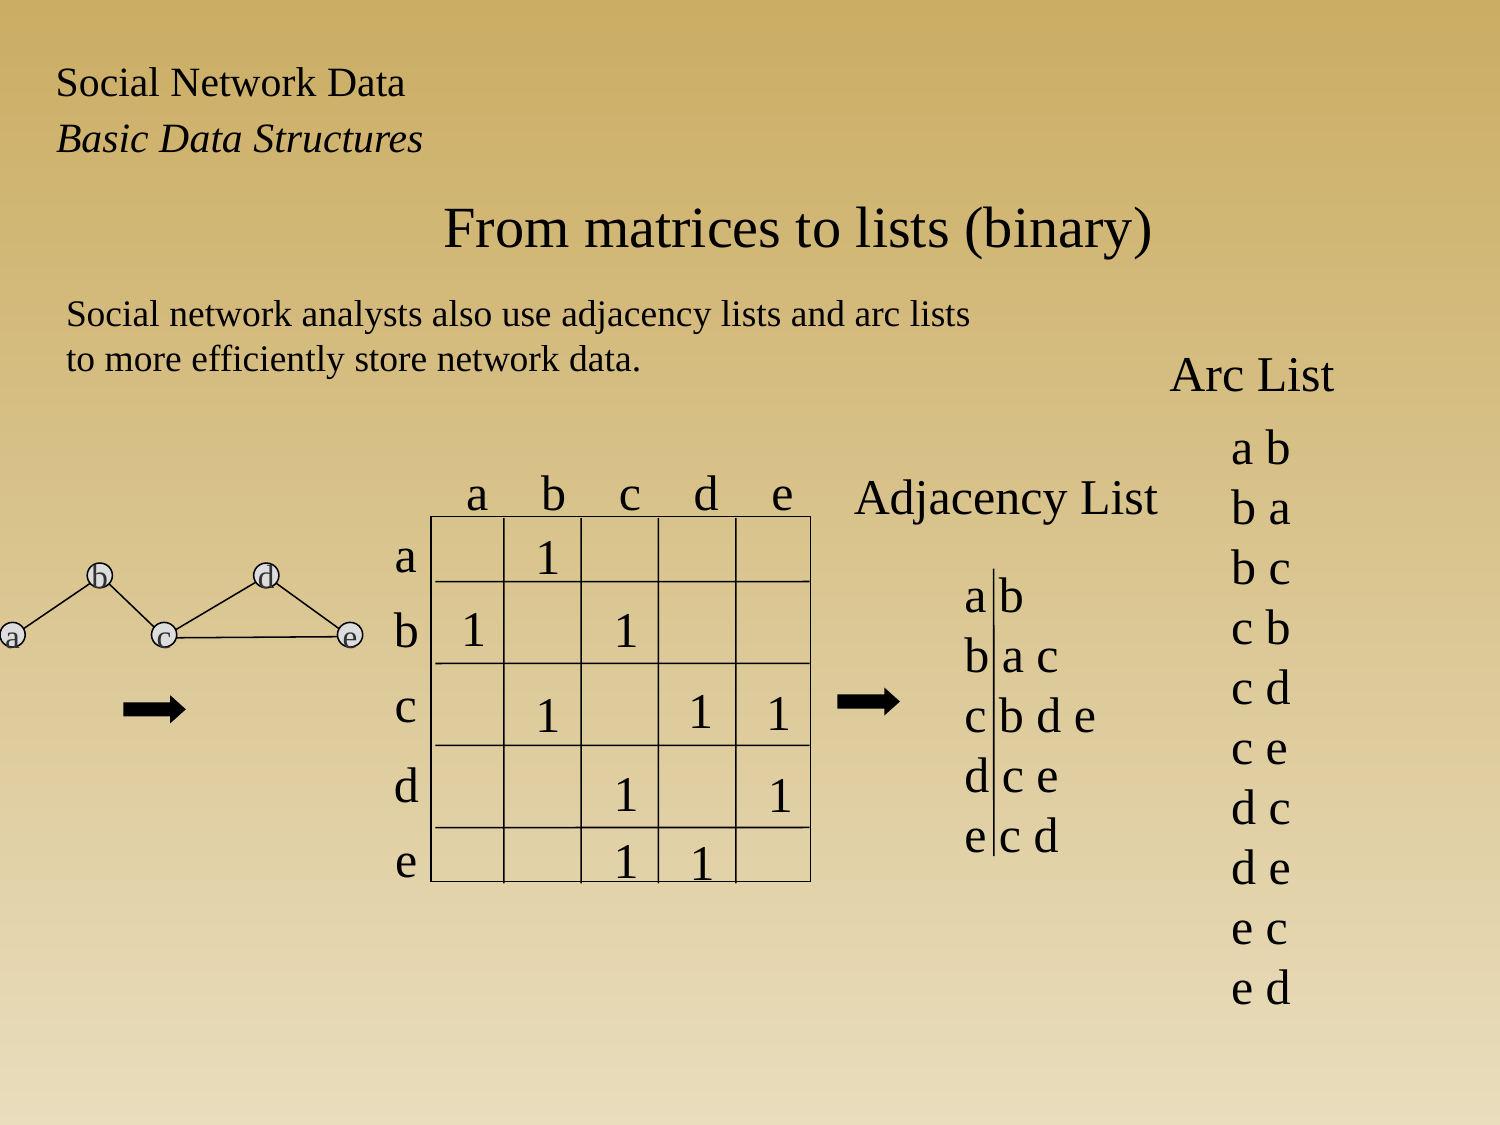

Social Network Data
Basic Data Structures
From matrices to lists (binary)
Social network analysts also use adjacency lists and arc lists
to more efficiently store network data.
Arc List
a b
b a
b c
c b
c d
c e
d c
d e
e c
e d
a
b
c
d
e

a

1

1
b
1
c
1
1
1
d
1
1
e
1
1
Adjacency List
a b
b a c
c b d e
d c e
e c d

b
d

a
c
e